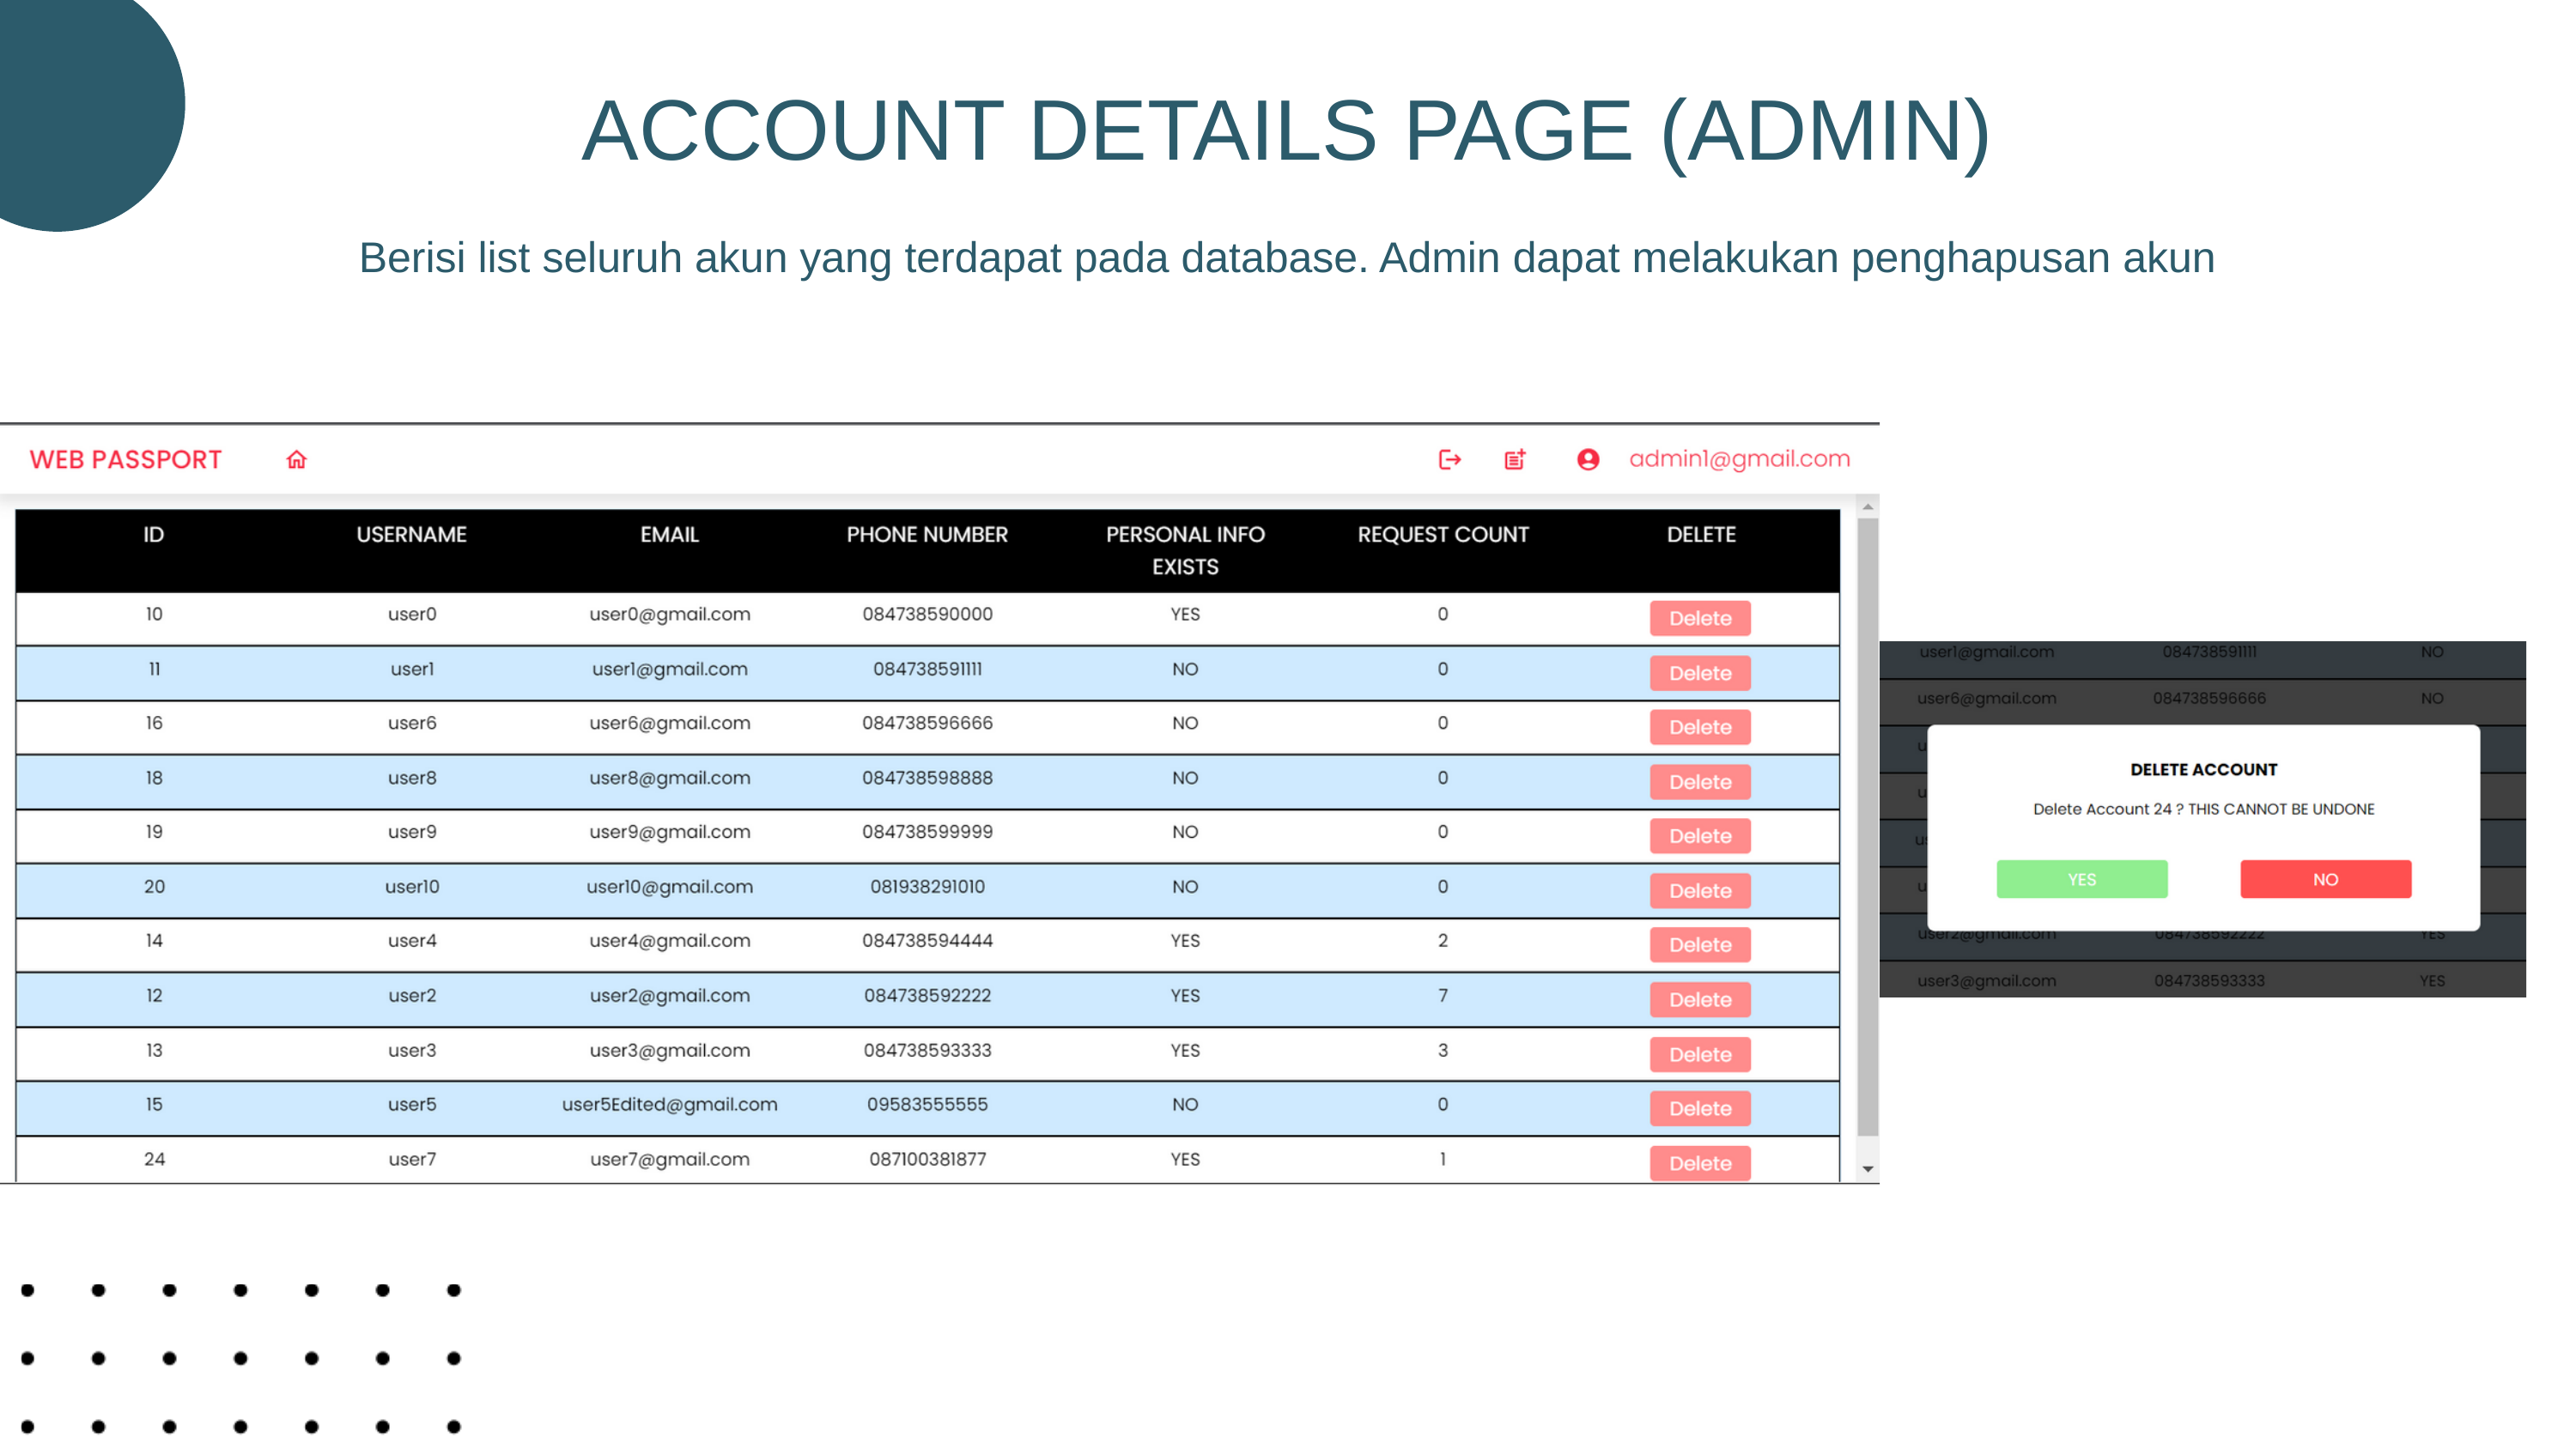

ACCOUNT DETAILS PAGE (ADMIN)
Berisi list seluruh akun yang terdapat pada database. Admin dapat melakukan penghapusan akun